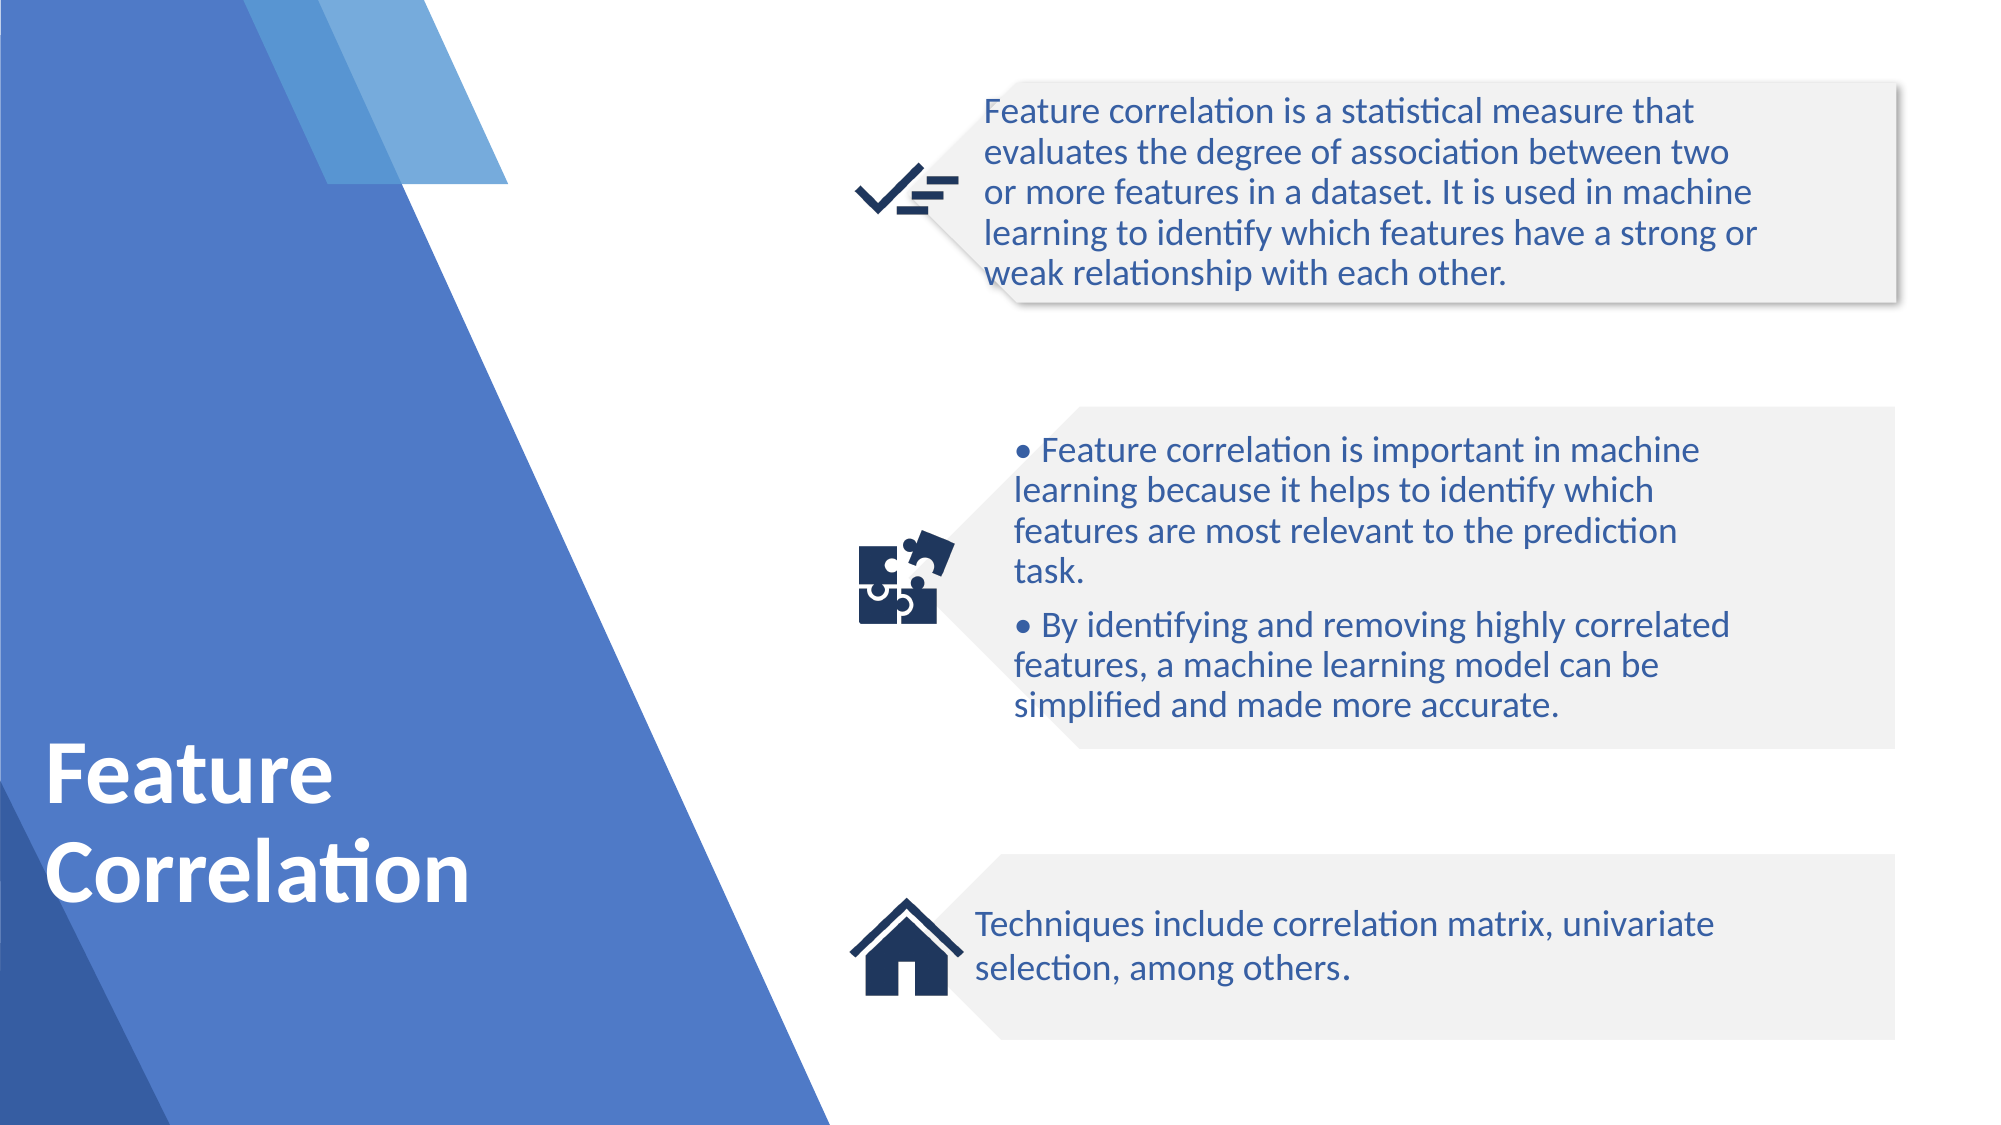

Feature correlation is a statistical measure that evaluates the degree of association between two or more features in a dataset. It is used in machine learning to identify which features have a strong or weak relationship with each other.
• Feature correlation is important in machine learning because it helps to identify which features are most relevant to the prediction task.
• By identifying and removing highly correlated features, a machine learning model can be simplified and made more accurate.
Techniques include correlation matrix, univariate selection, among others.
Feature
Correlation